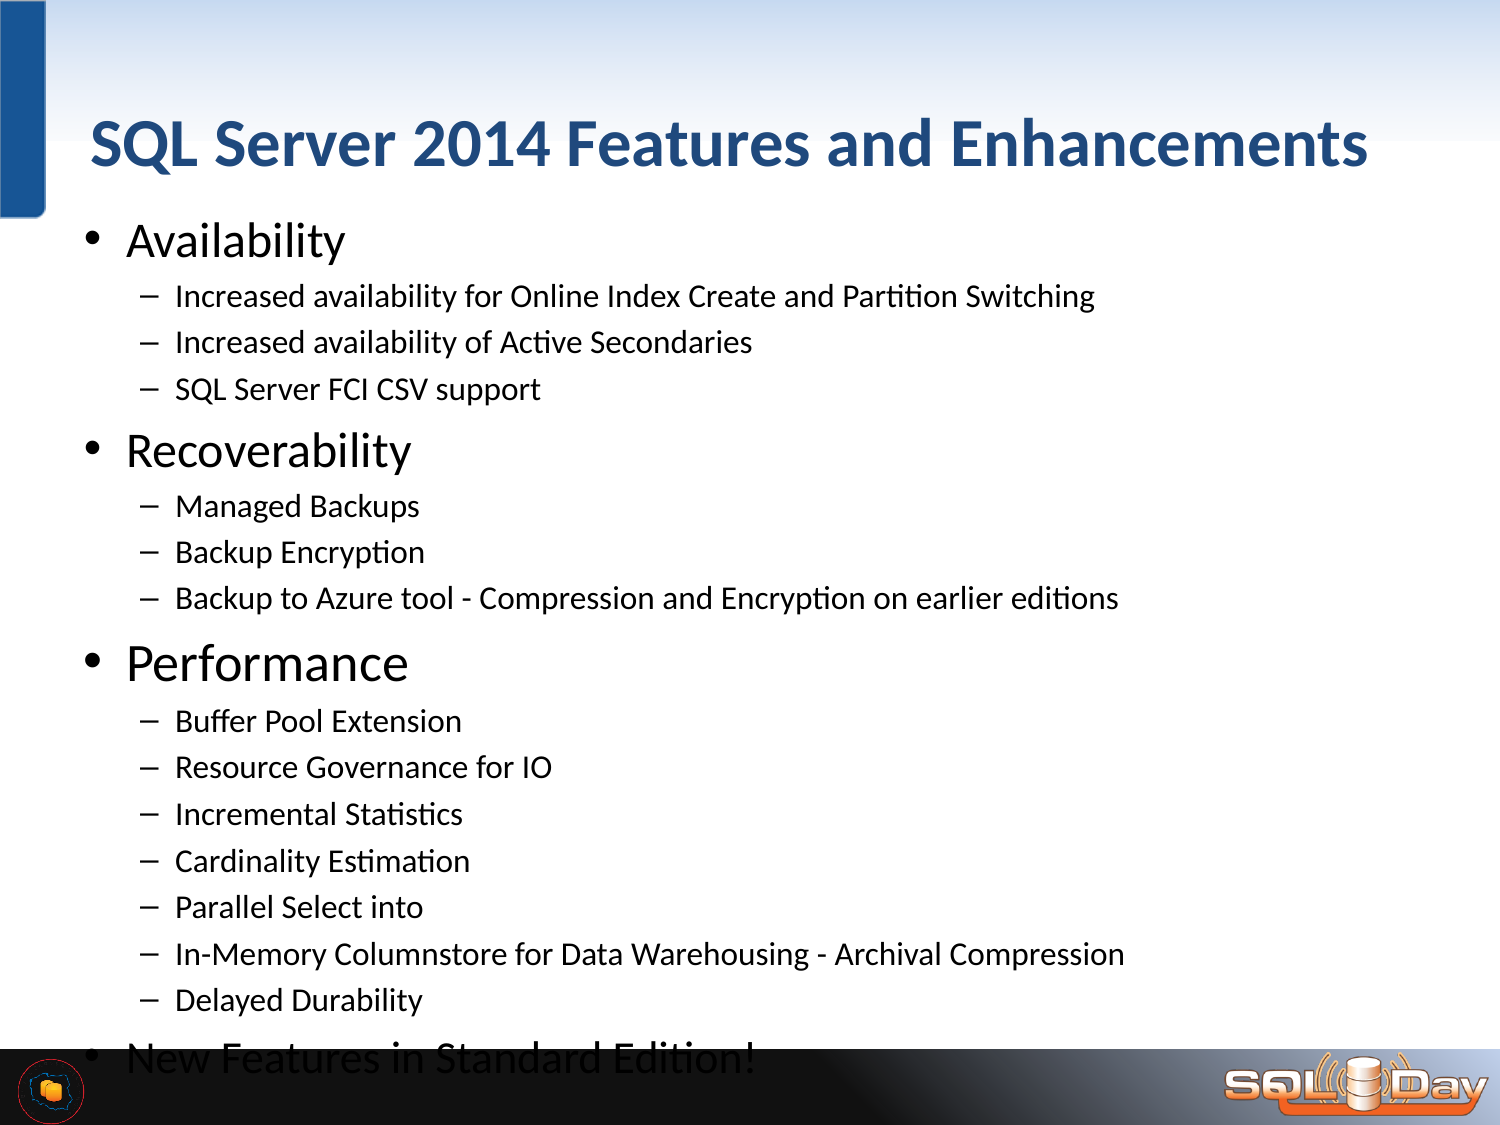

# SQL Server 2014 Features and Enhancements
Availability
Increased availability for Online Index Create and Partition Switching
Increased availability of Active Secondaries
SQL Server FCI CSV support
Recoverability
Managed Backups
Backup Encryption
Backup to Azure tool - Compression and Encryption on earlier editions
Performance
Buffer Pool Extension
Resource Governance for IO
Incremental Statistics
Cardinality Estimation
Parallel Select into
In-Memory Columnstore for Data Warehousing - Archival Compression
Delayed Durability
New Features in Standard Edition!